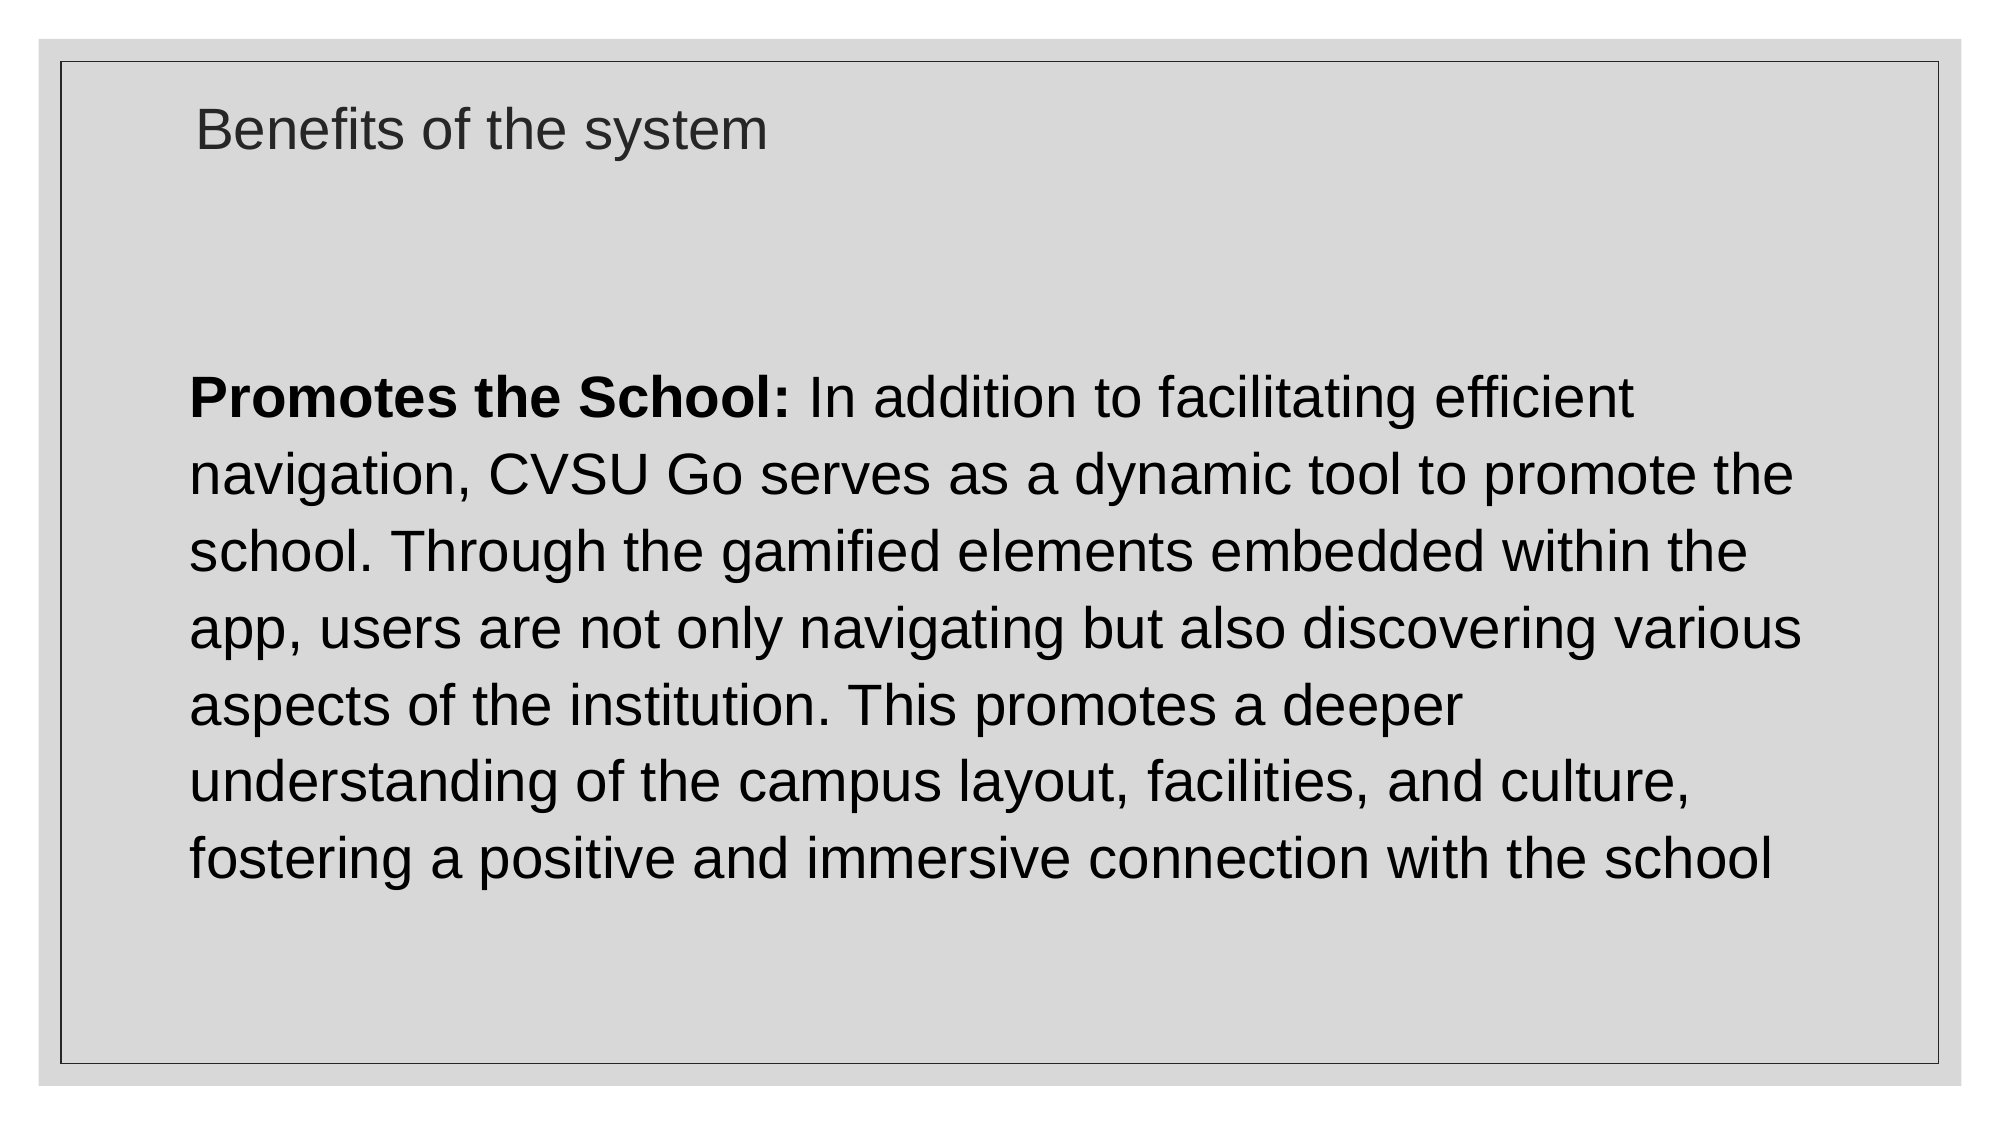

# Benefits of the system
Promotes the School: In addition to facilitating efficient navigation, CVSU Go serves as a dynamic tool to promote the school. Through the gamified elements embedded within the app, users are not only navigating but also discovering various aspects of the institution. This promotes a deeper understanding of the campus layout, facilities, and culture, fostering a positive and immersive connection with the school